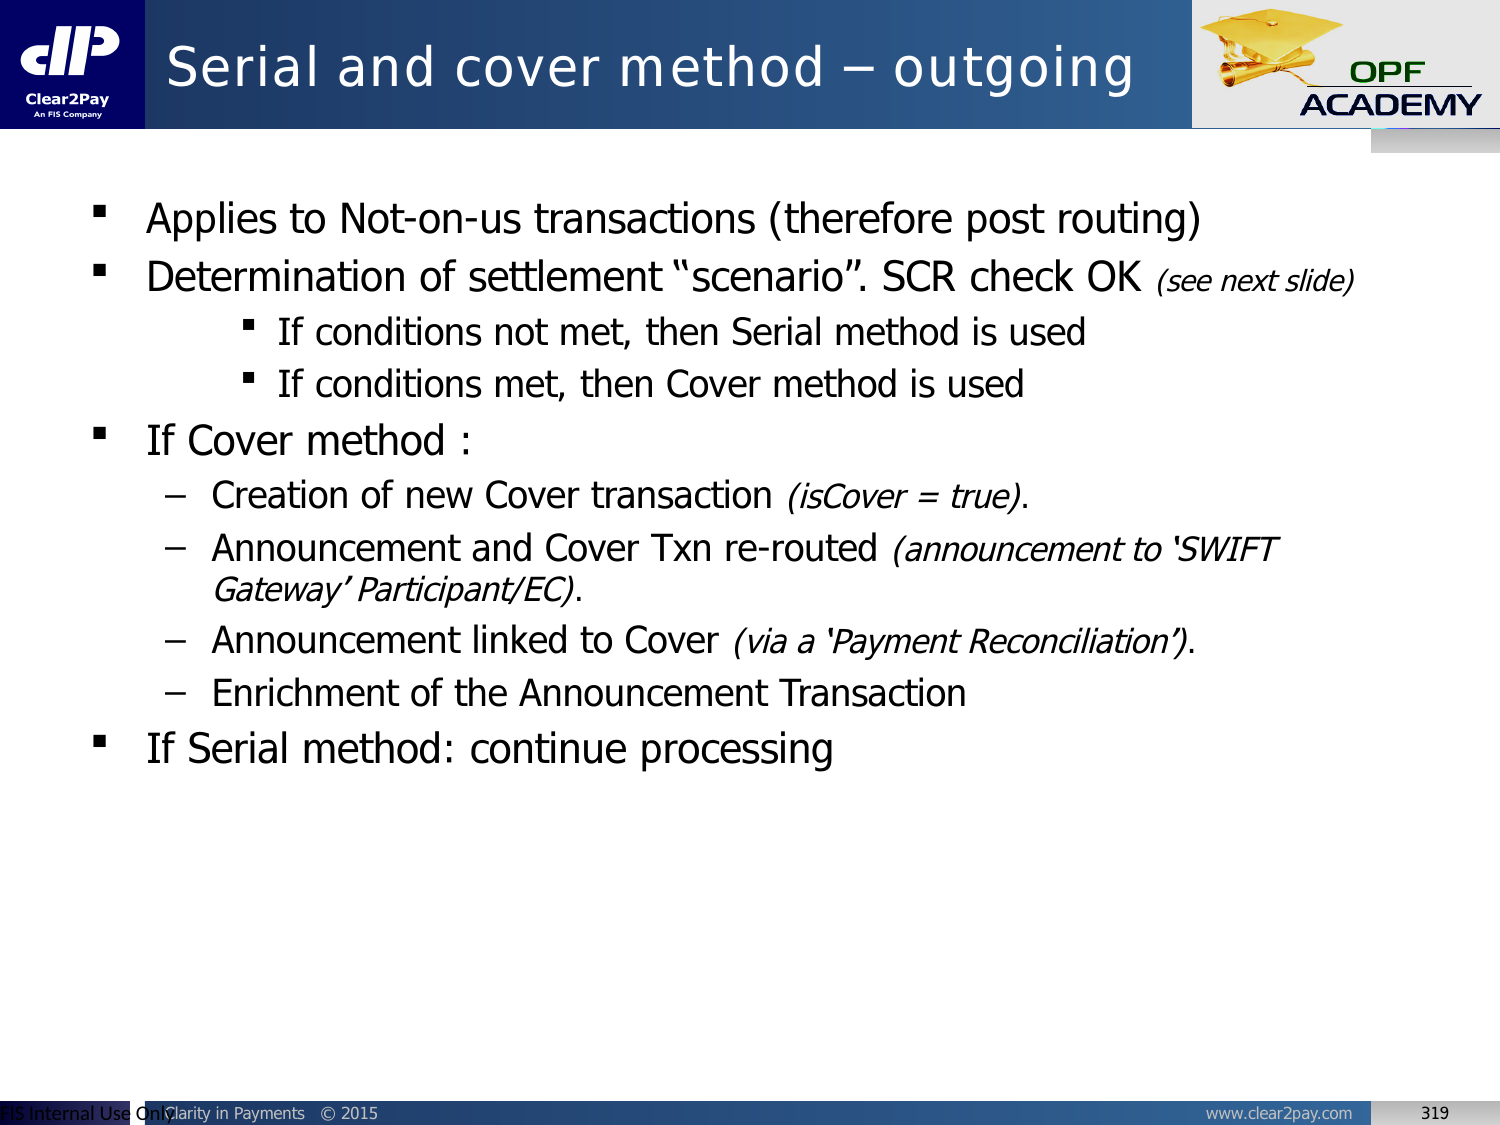

# Serial and cover method – outgoing
Applies to Not-on-us transactions (therefore post routing)
Determination of settlement “scenario”. SCR check OK (see next slide)
If conditions not met, then Serial method is used
If conditions met, then Cover method is used
If Cover method :
Creation of new Cover transaction (isCover = true).
Announcement and Cover Txn re-routed (announcement to ‘SWIFT Gateway’ Participant/EC).
Announcement linked to Cover (via a ‘Payment Reconciliation’).
Enrichment of the Announcement Transaction
If Serial method: continue processing